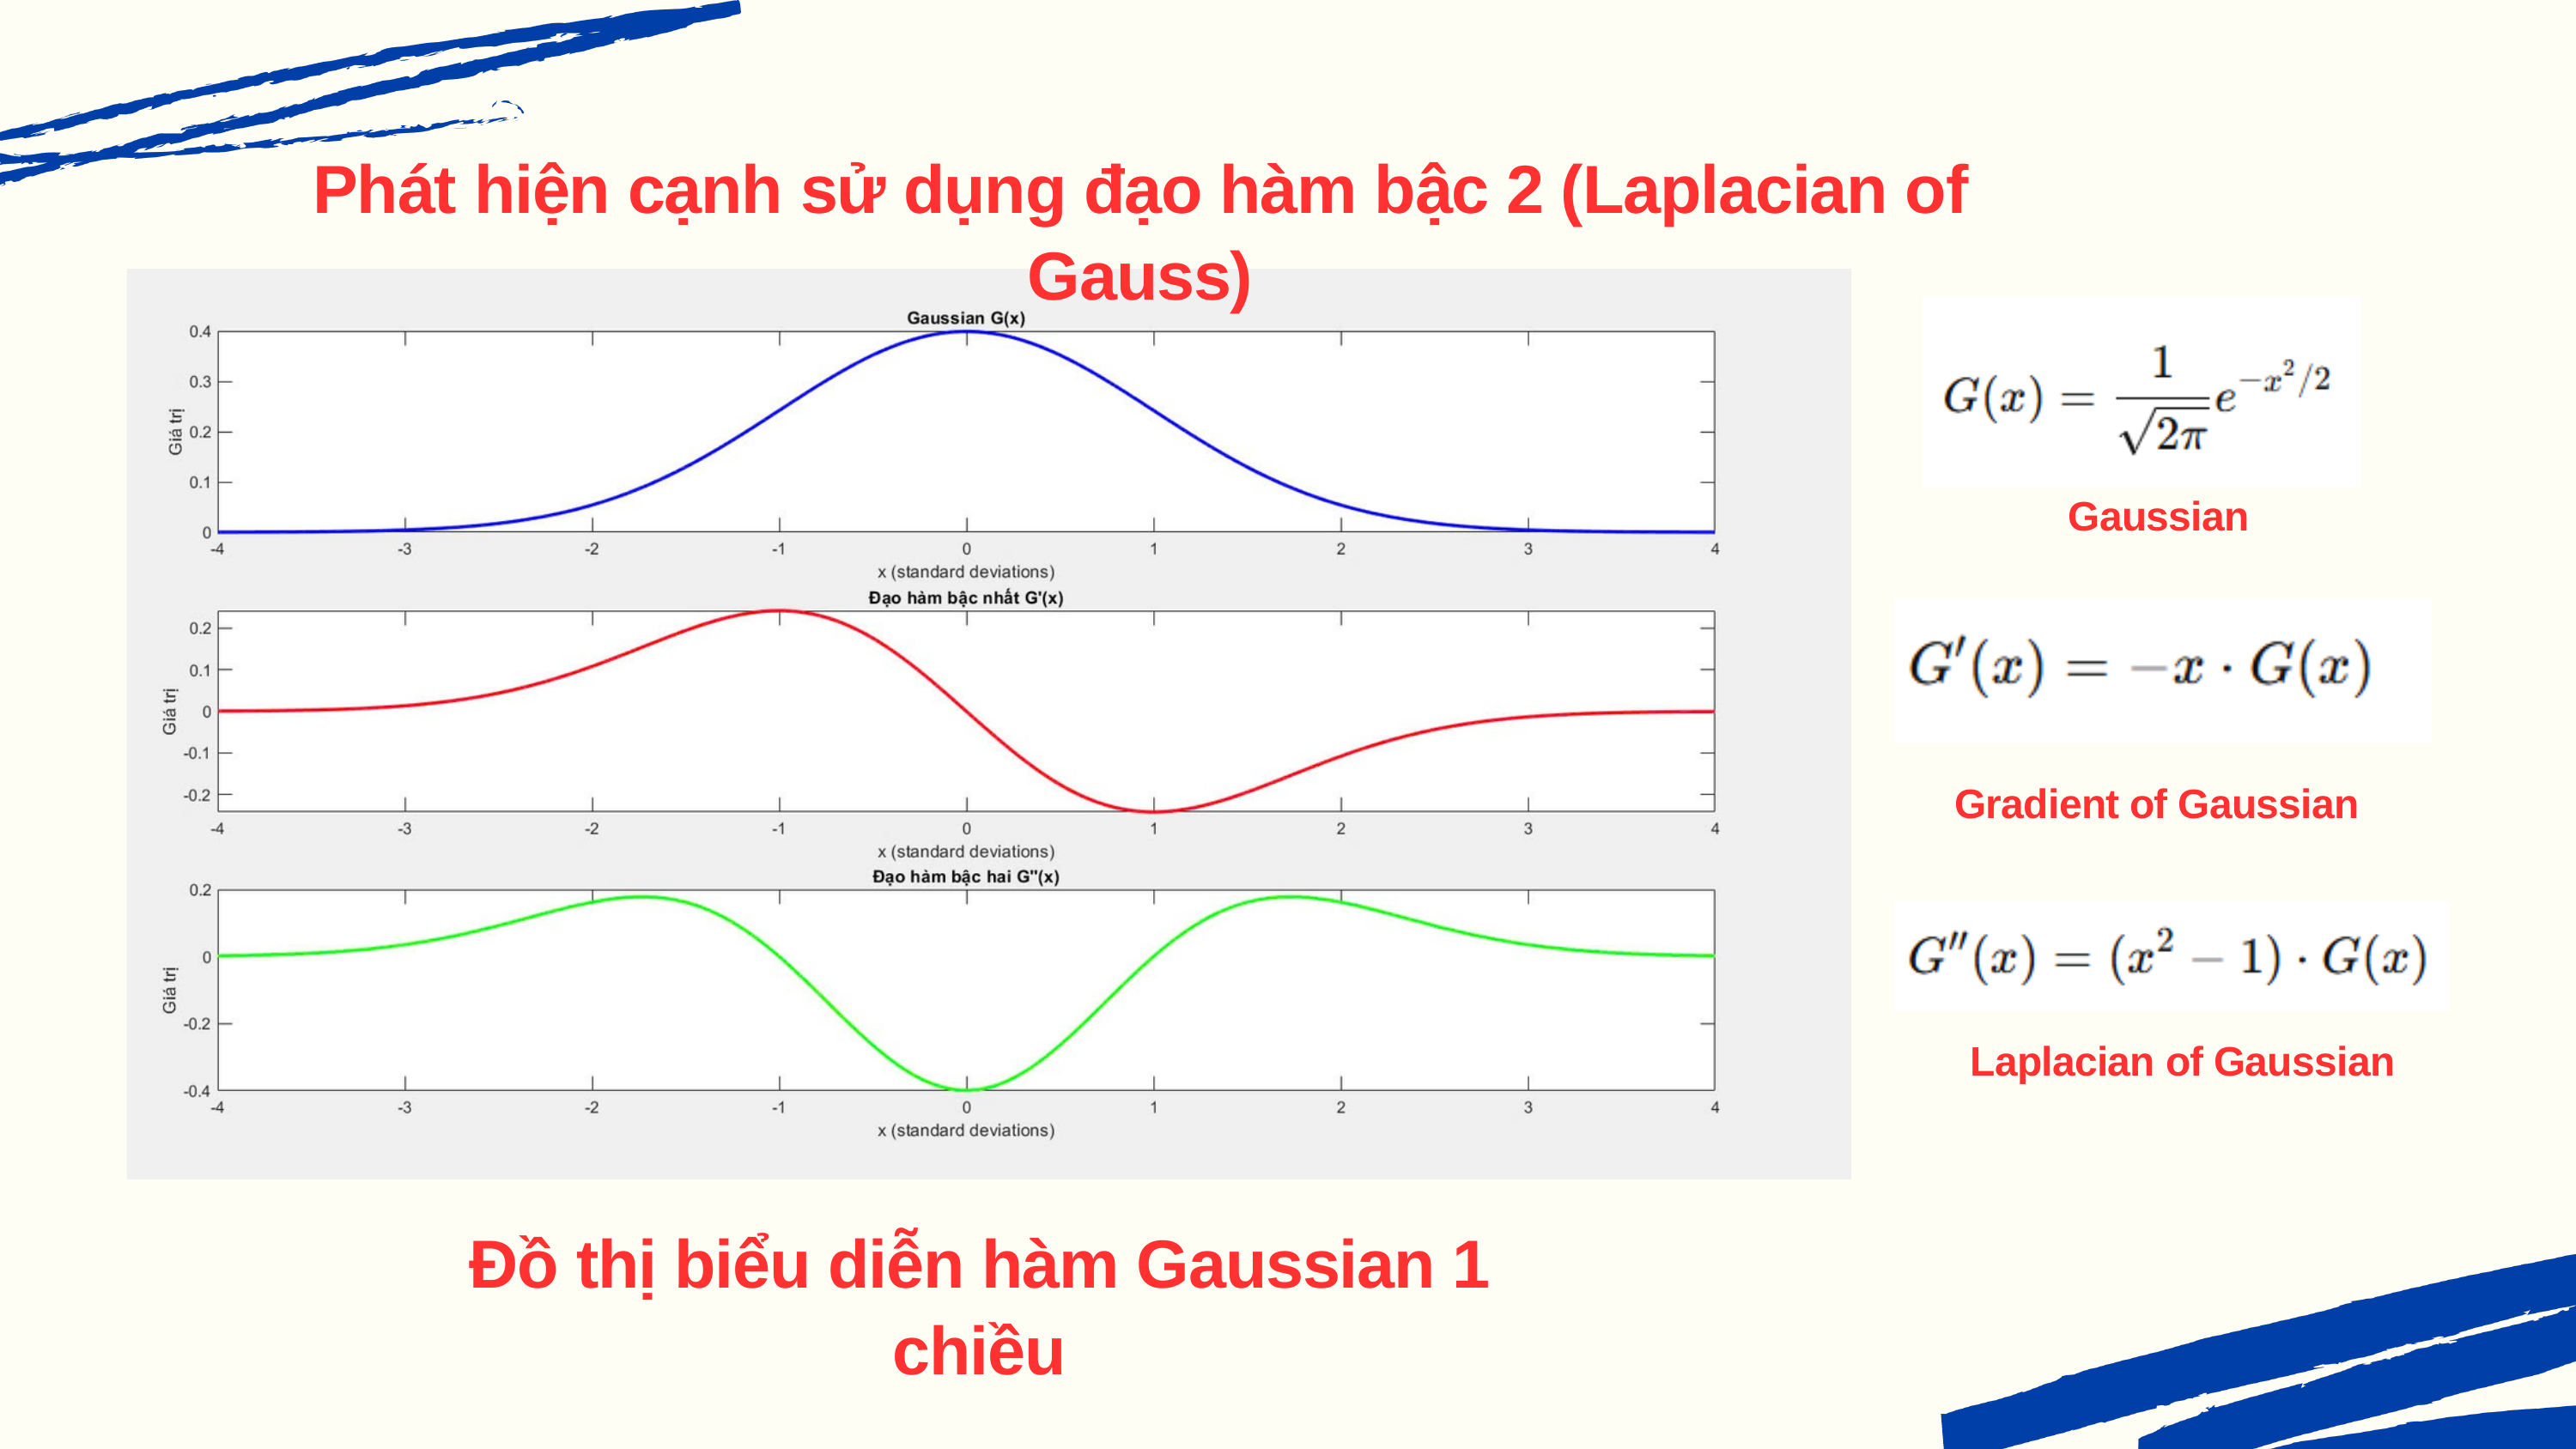

Phát hiện cạnh sử dụng đạo hàm bậc 2 (Laplacian of Gauss)

Gaussian

Gradient of Gaussian

Laplacian of Gaussian

Đồ thị biểu diễn hàm Gaussian 1 chiều